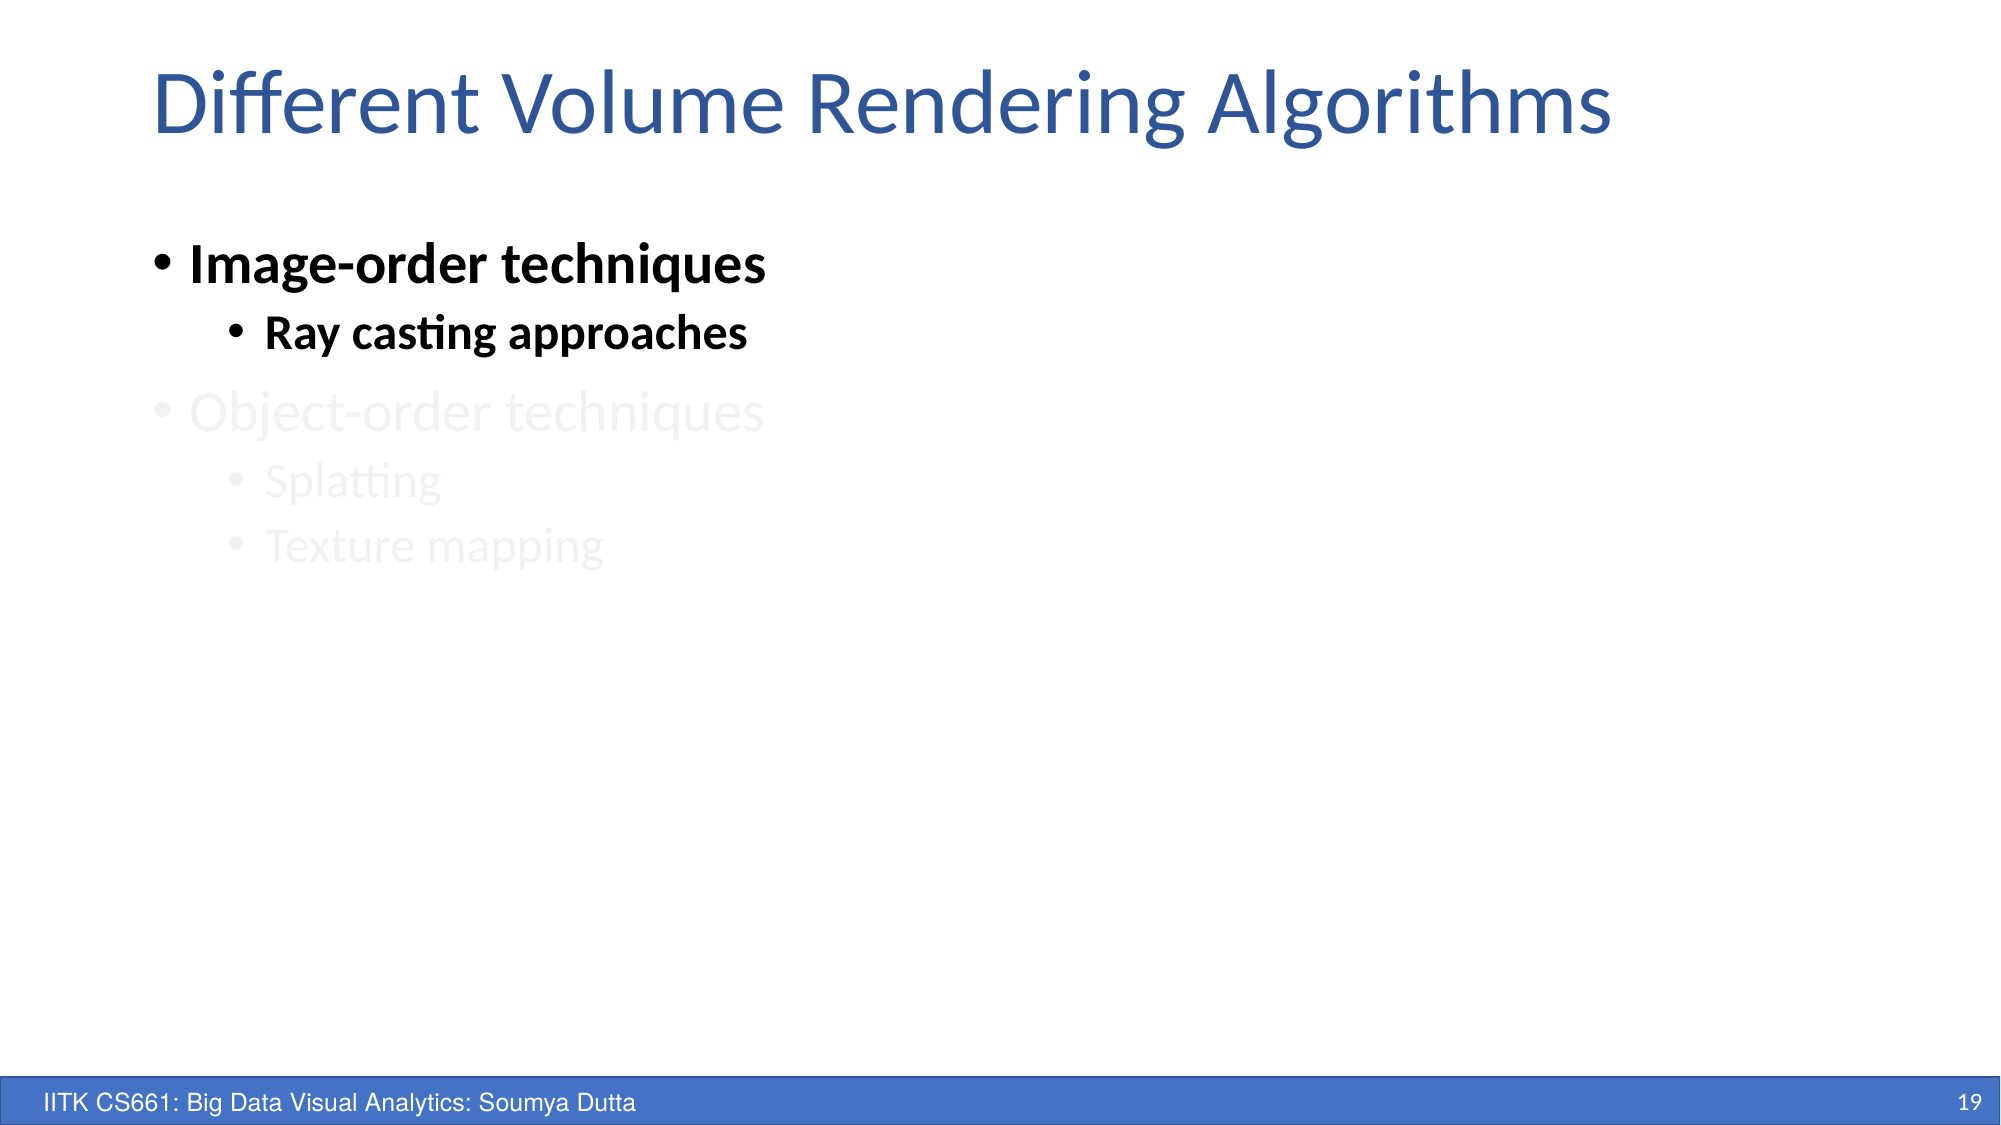

# Different Volume Rendering Algorithms
Image-order techniques
Ray casting approaches
Object-order techniques
Splatting
Texture mapping